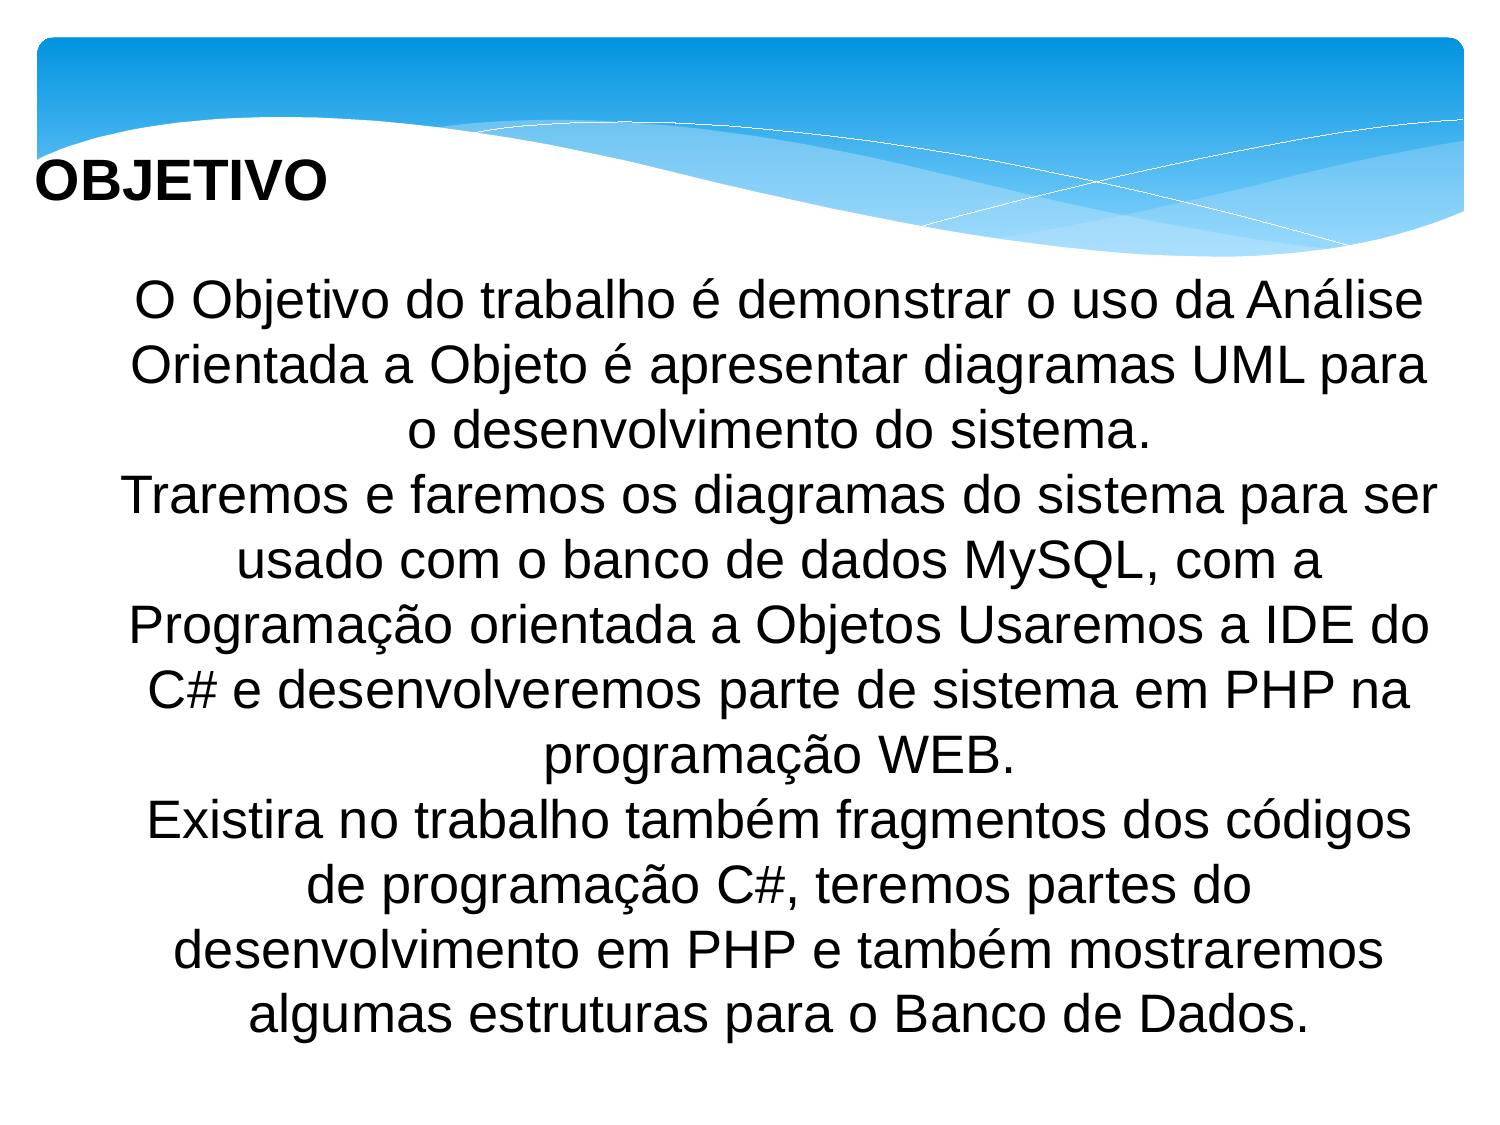

OBJETIVO
O Objetivo do trabalho é demonstrar o uso da Análise Orientada a Objeto é apresentar diagramas UML para o desenvolvimento do sistema.
Traremos e faremos os diagramas do sistema para ser usado com o banco de dados MySQL, com a Programação orientada a Objetos Usaremos a IDE do C# e desenvolveremos parte de sistema em PHP na programação WEB.
Existira no trabalho também fragmentos dos códigos de programação C#, teremos partes do desenvolvimento em PHP e também mostraremos algumas estruturas para o Banco de Dados.